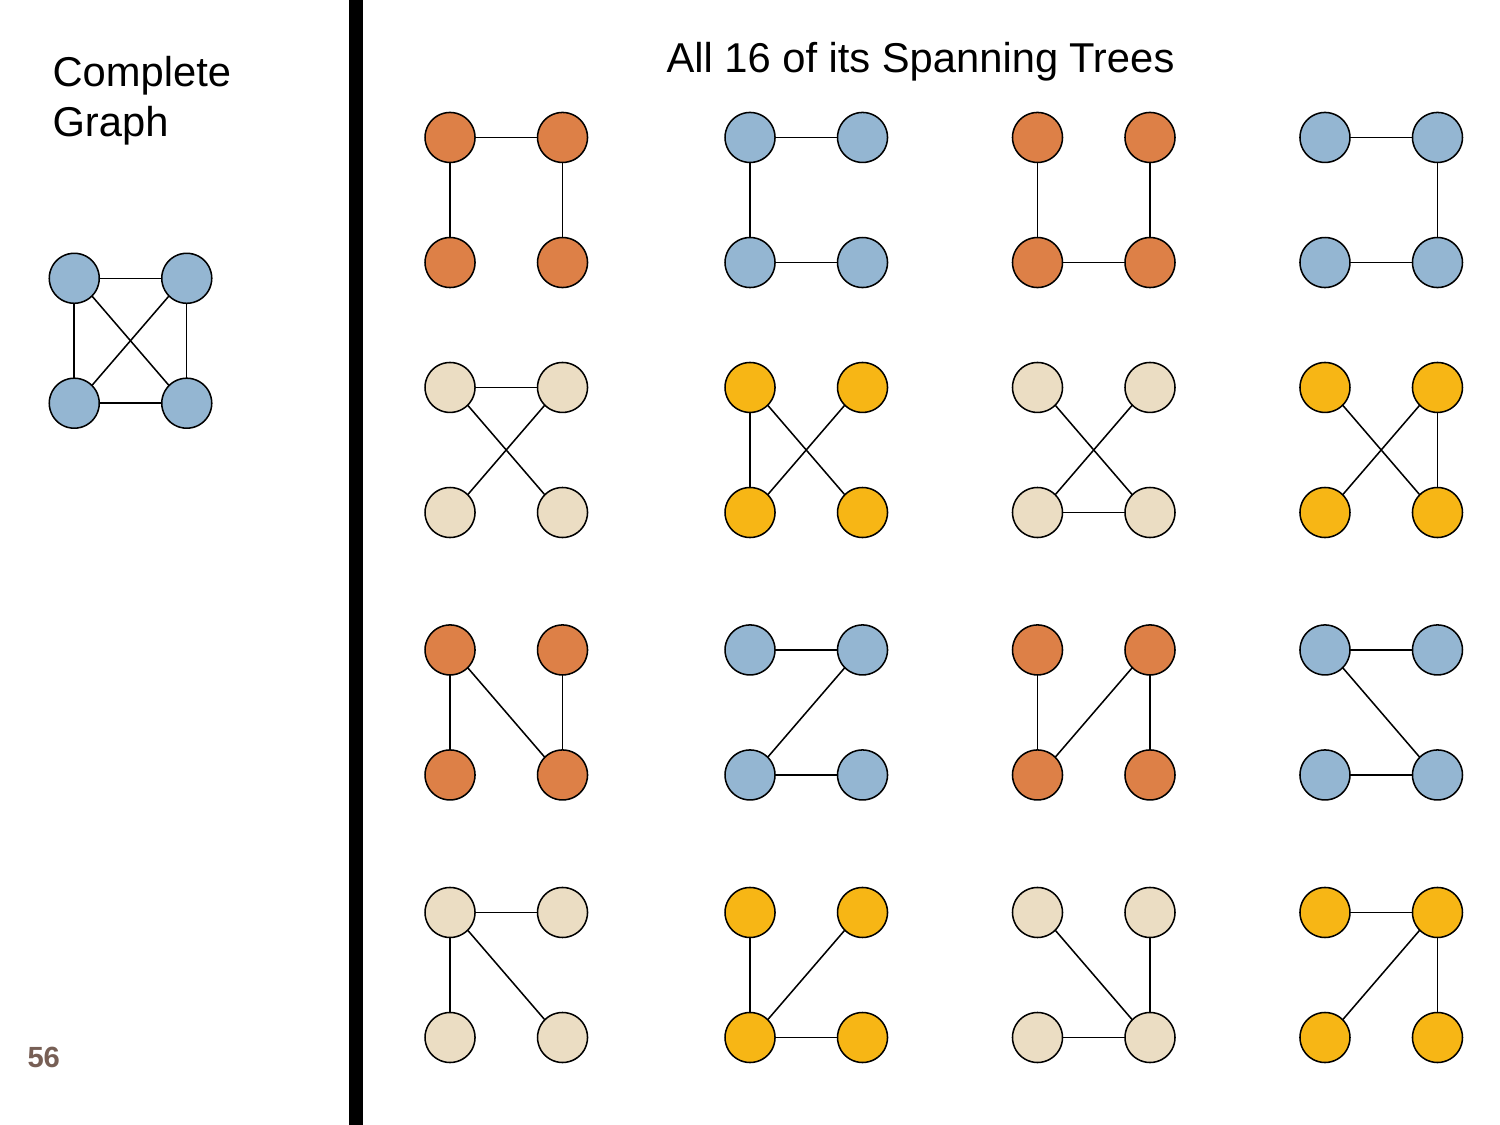

All 16 of its Spanning Trees
Complete Graph

56